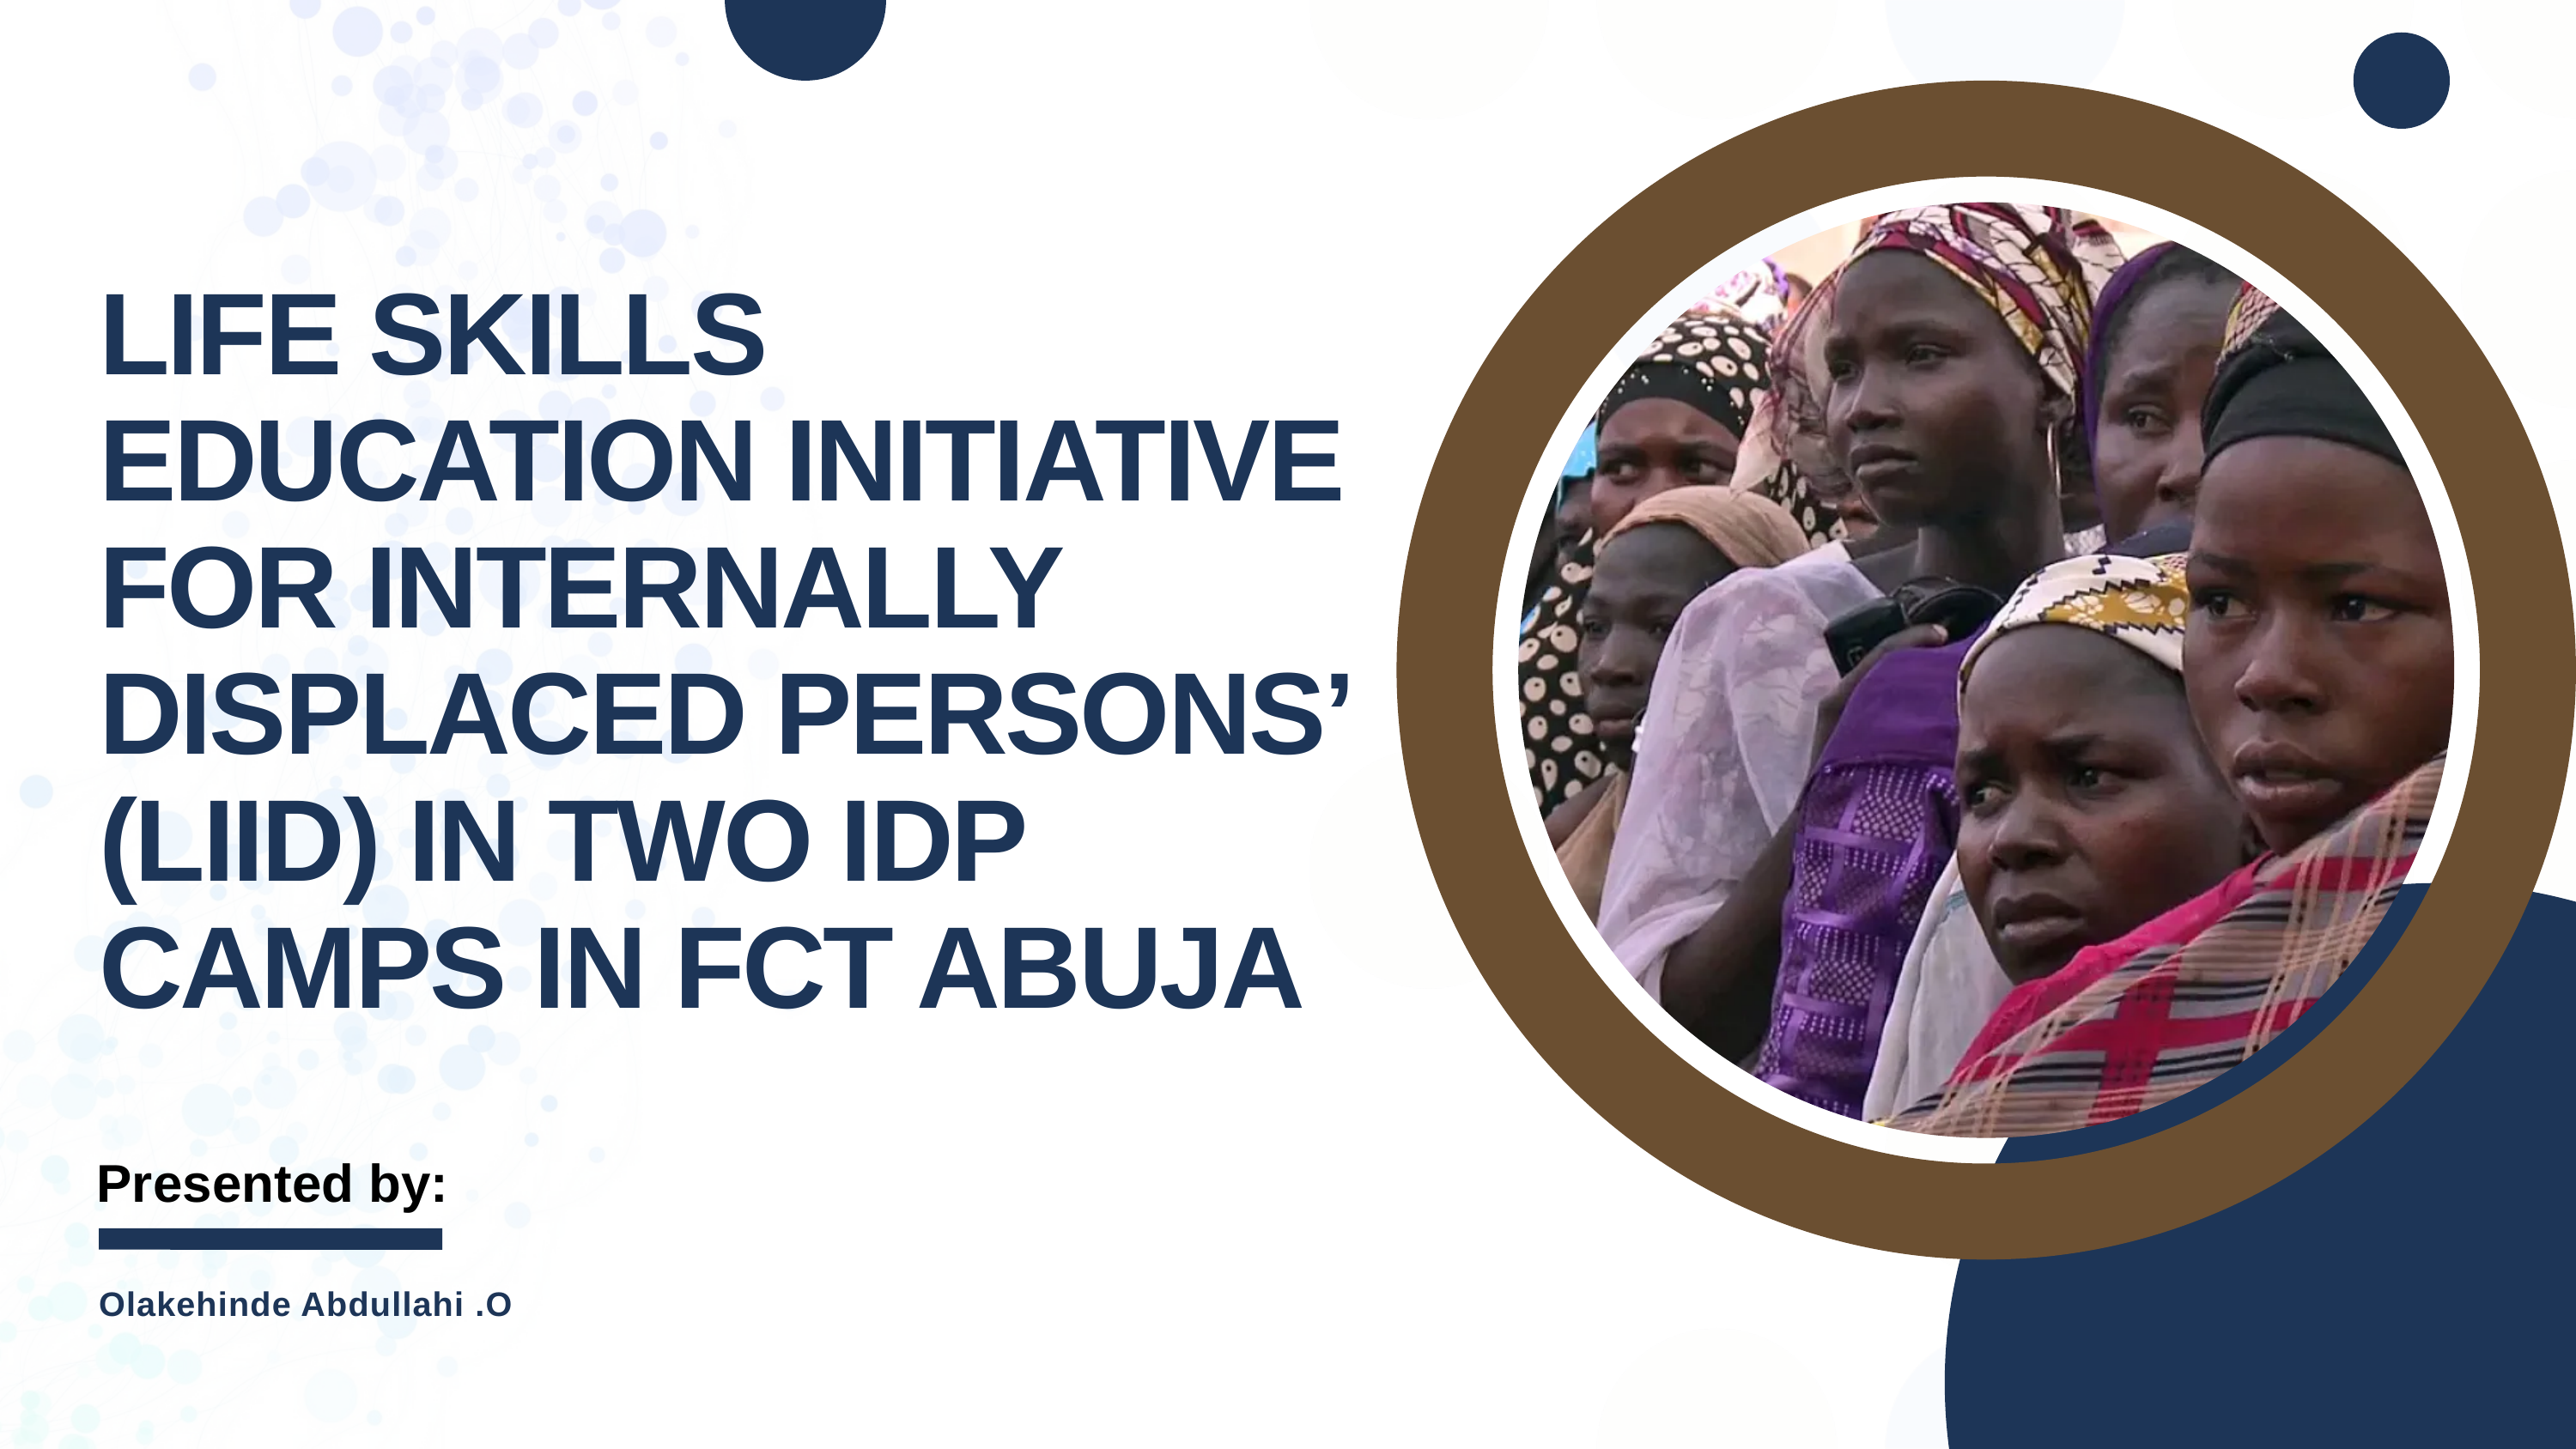

LIFE SKILLS
EDUCATION INITIATIVE FOR INTERNALLY DISPLACED PERSONS’ (LIID) IN TWO IDP CAMPS IN FCT ABUJA

Presented by:

Olakehinde Abdullahi .O